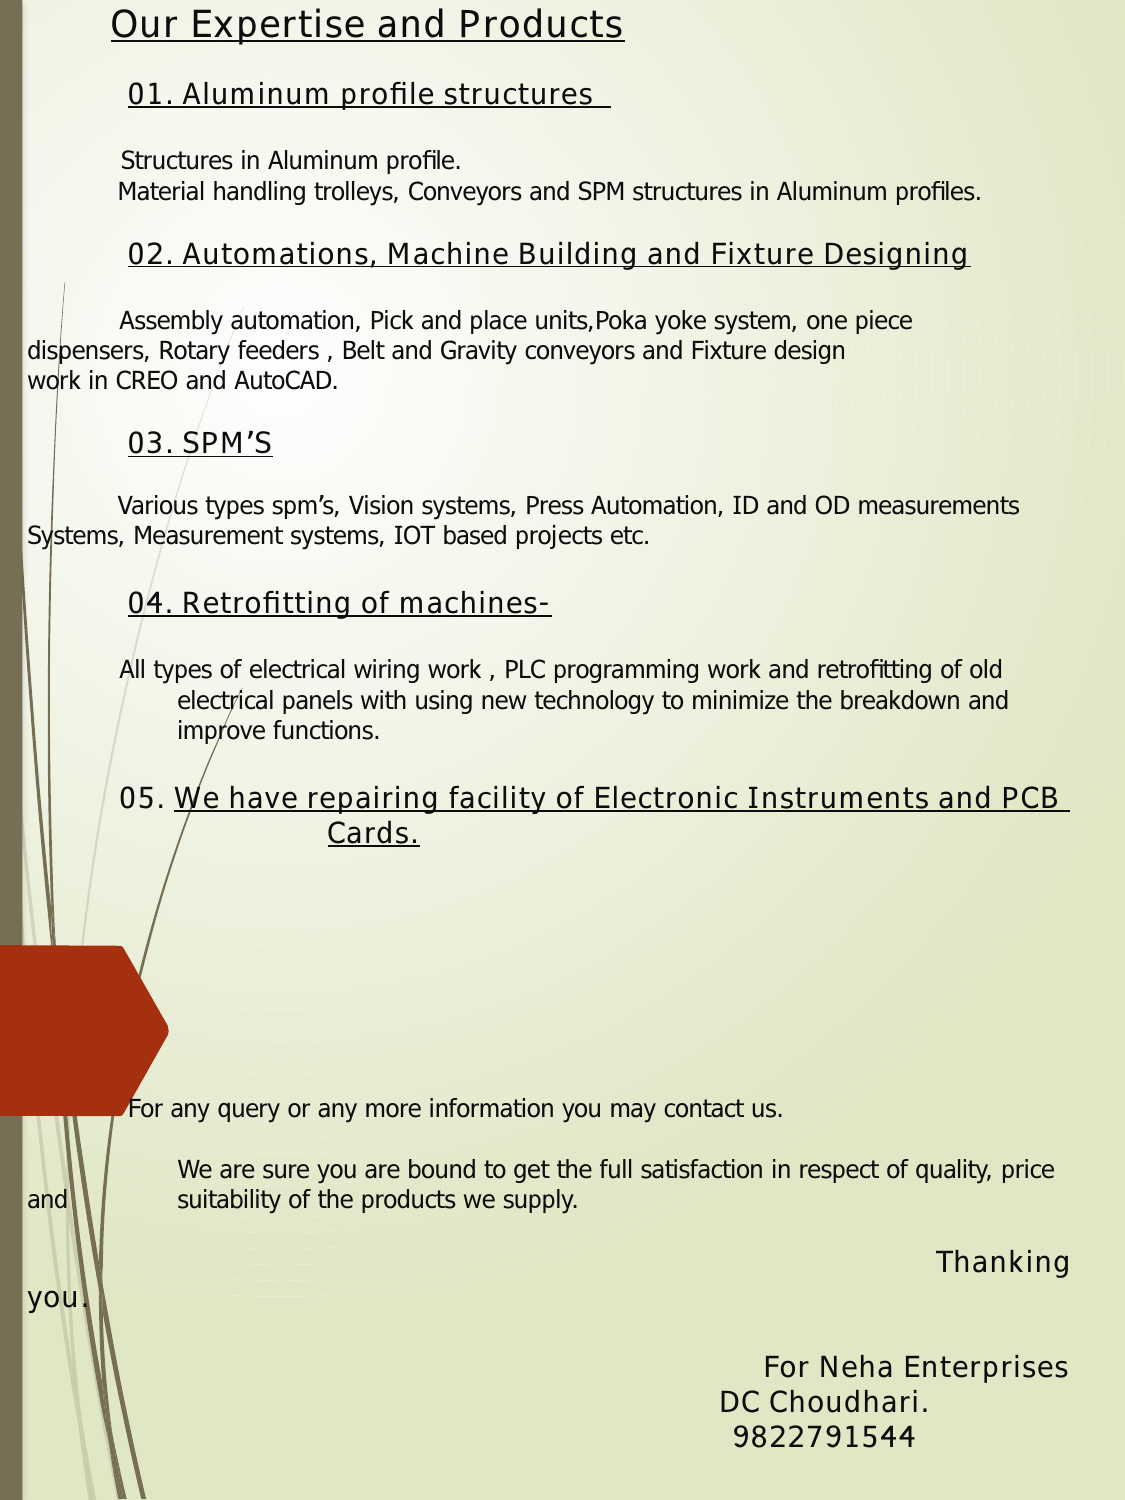

Our Expertise and Products

   01. Aluminum profile structures

  Structures in Aluminum profile.
  Material handling trolleys, Conveyors and SPM structures in Aluminum profiles.

   02. Automations, Machine Building and Fixture Designing

  Assembly automation, Pick and place units,Poka yoke system, one piece 		dispensers, Rotary feeders , Belt and Gravity conveyors and Fixture design         		work in CREO and AutoCAD.

   03. SPM’S

  Various types spm’s, Vision systems, Press Automation, ID and OD measurements       	Systems, Measurement systems, IOT based projects etc.

   04. Retrofitting of machines-

  All types of electrical wiring work , PLC programming work and retrofitting of old 		electrical panels with using new technology to minimize the breakdown and 		improve functions.

  05. We have repairing facility of Electronic Instruments and PCB 			Cards.

   For any query or any more information you may contact us.

	We are sure you are bound to get the full satisfaction in respect of quality, price and 	suitability of the products we supply.

  						 Thanking you.
								    For Neha Enterprises
		DC Choudhari.
		9822791544